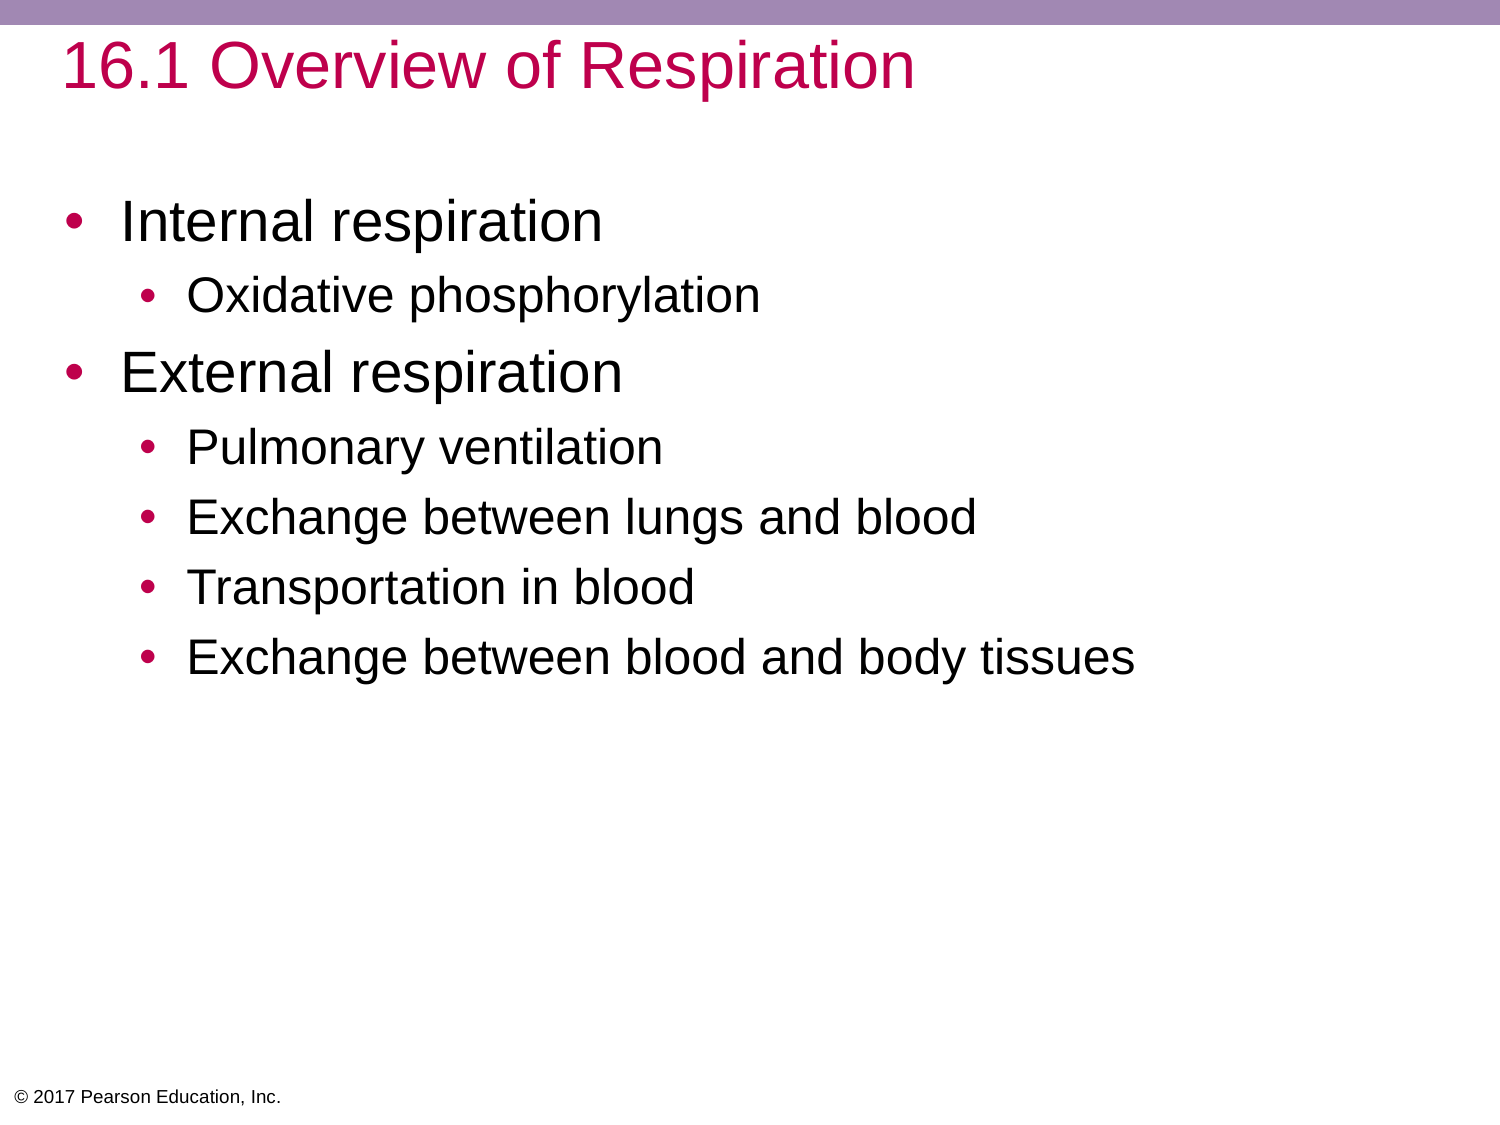

# 16.1 Overview of Respiration
Internal respiration
Oxidative phosphorylation
External respiration
Pulmonary ventilation
Exchange between lungs and blood
Transportation in blood
Exchange between blood and body tissues